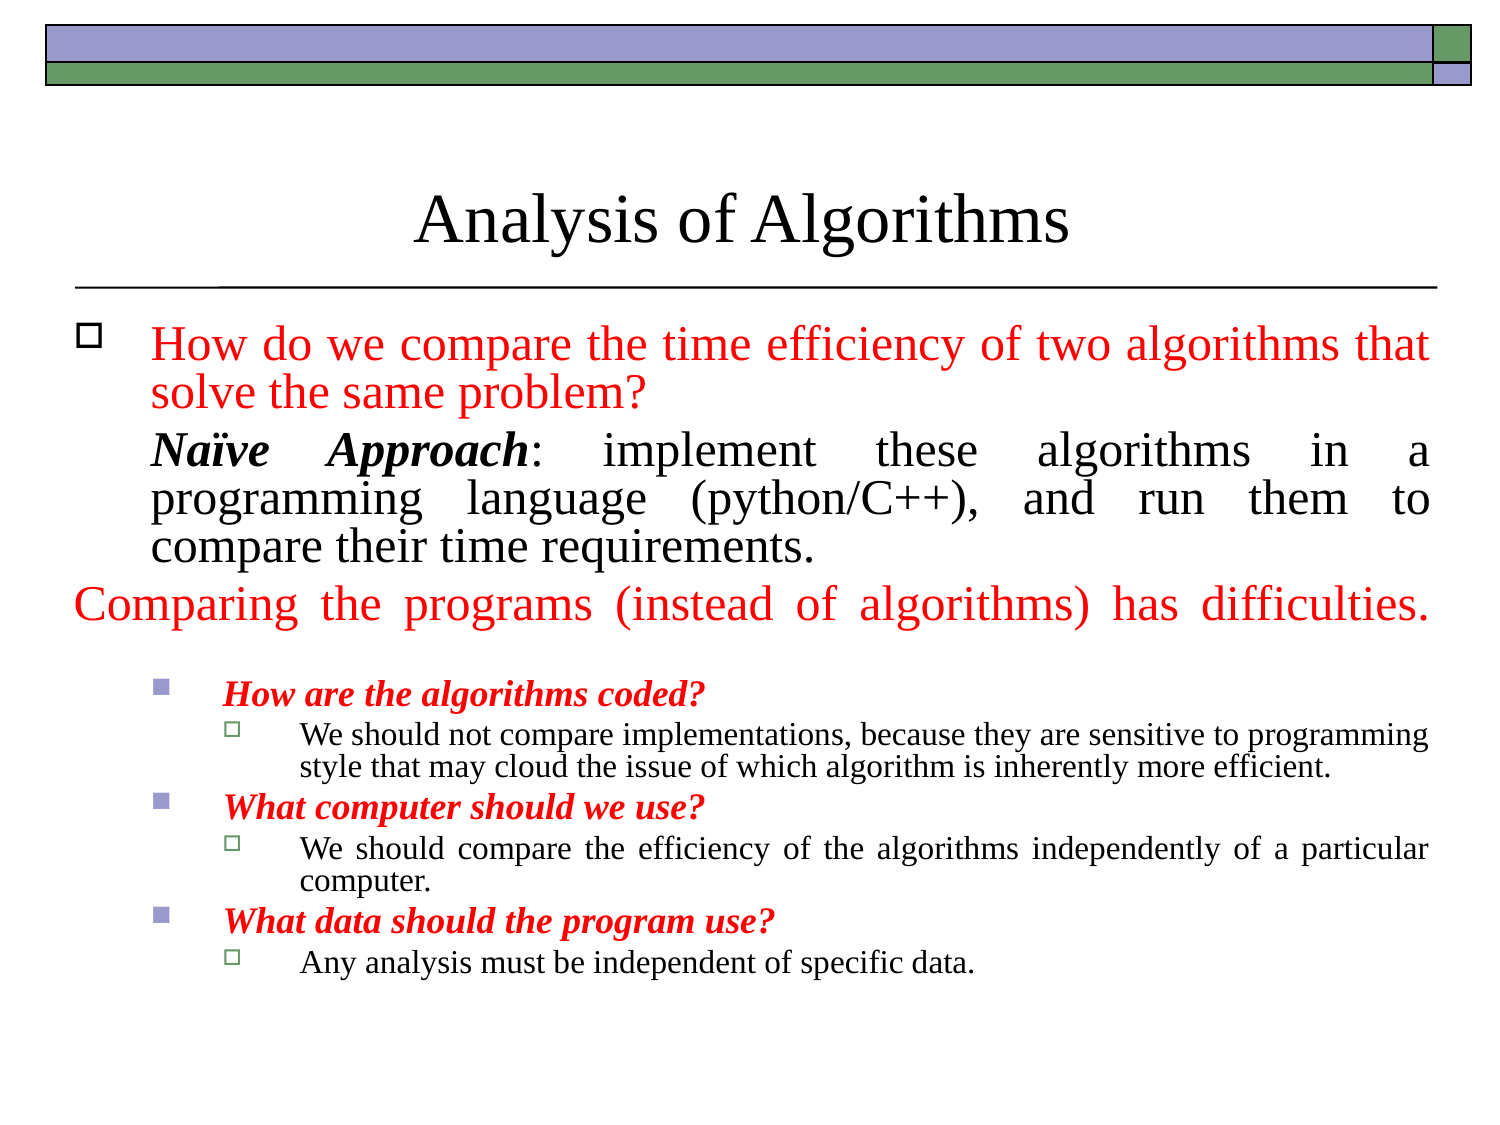

How do we compare the time efficiency of two algorithms that solve the same problem?
	Naïve Approach: implement these algorithms in a programming language (python/C++), and run them to compare their time requirements.
Comparing the programs (instead of algorithms) has difficulties.
How are the algorithms coded?
We should not compare implementations, because they are sensitive to programming style that may cloud the issue of which algorithm is inherently more efficient.
What computer should we use?
We should compare the efficiency of the algorithms independently of a particular computer.
What data should the program use?
Any analysis must be independent of specific data.
# Analysis of Algorithms